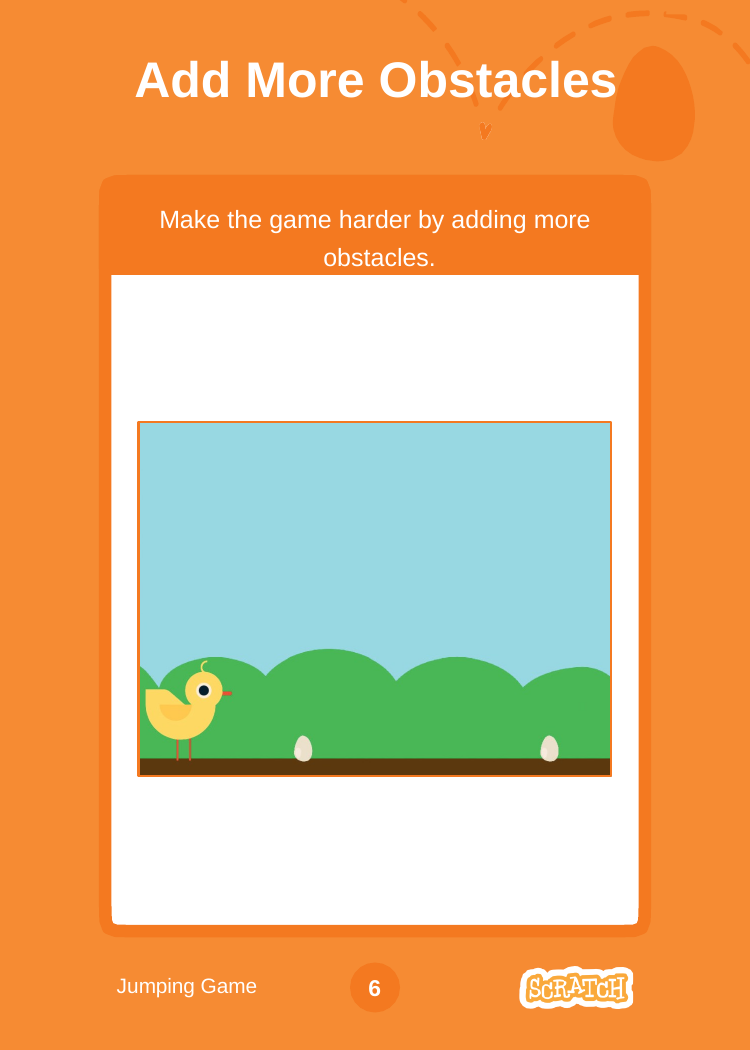

# Add More Obstacles

Make the game harder by adding more obstacles.

Jumping Game
6